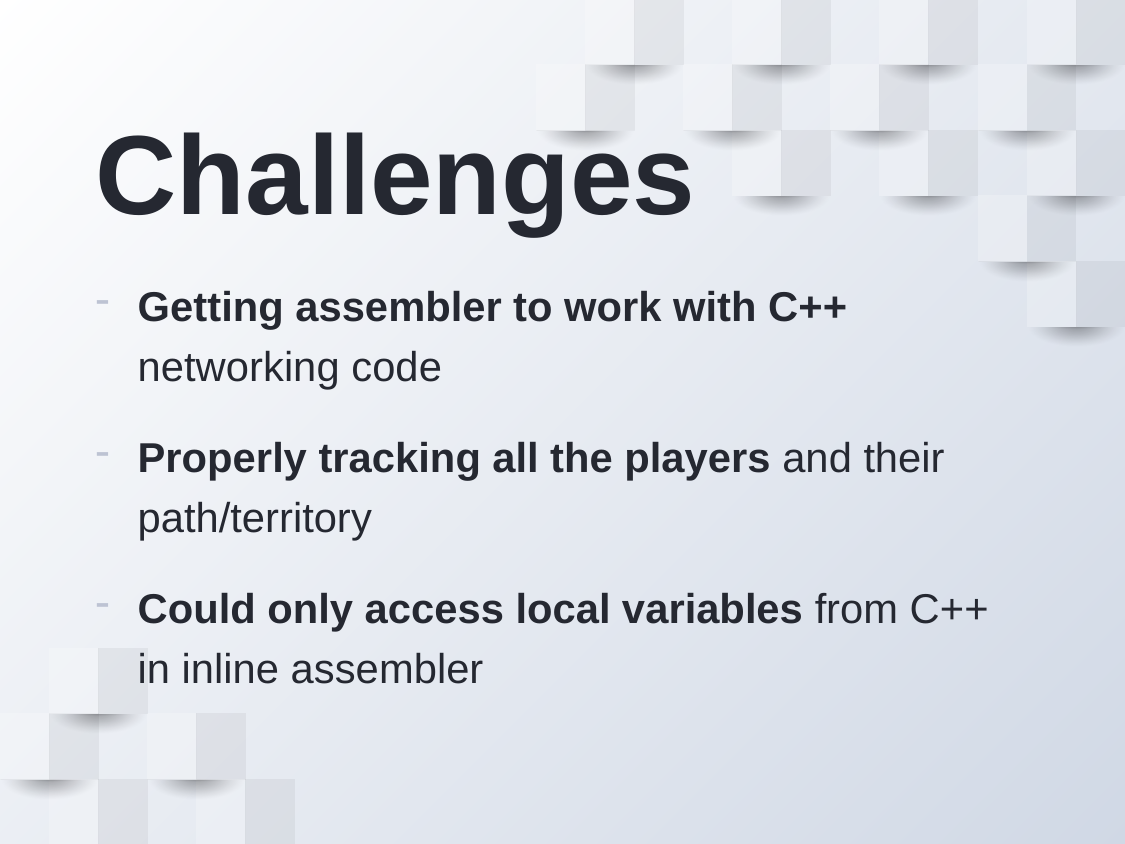

# Challenges
Getting assembler to work with C++ networking code
Properly tracking all the players and their path/territory
Could only access local variables from C++ in inline assembler